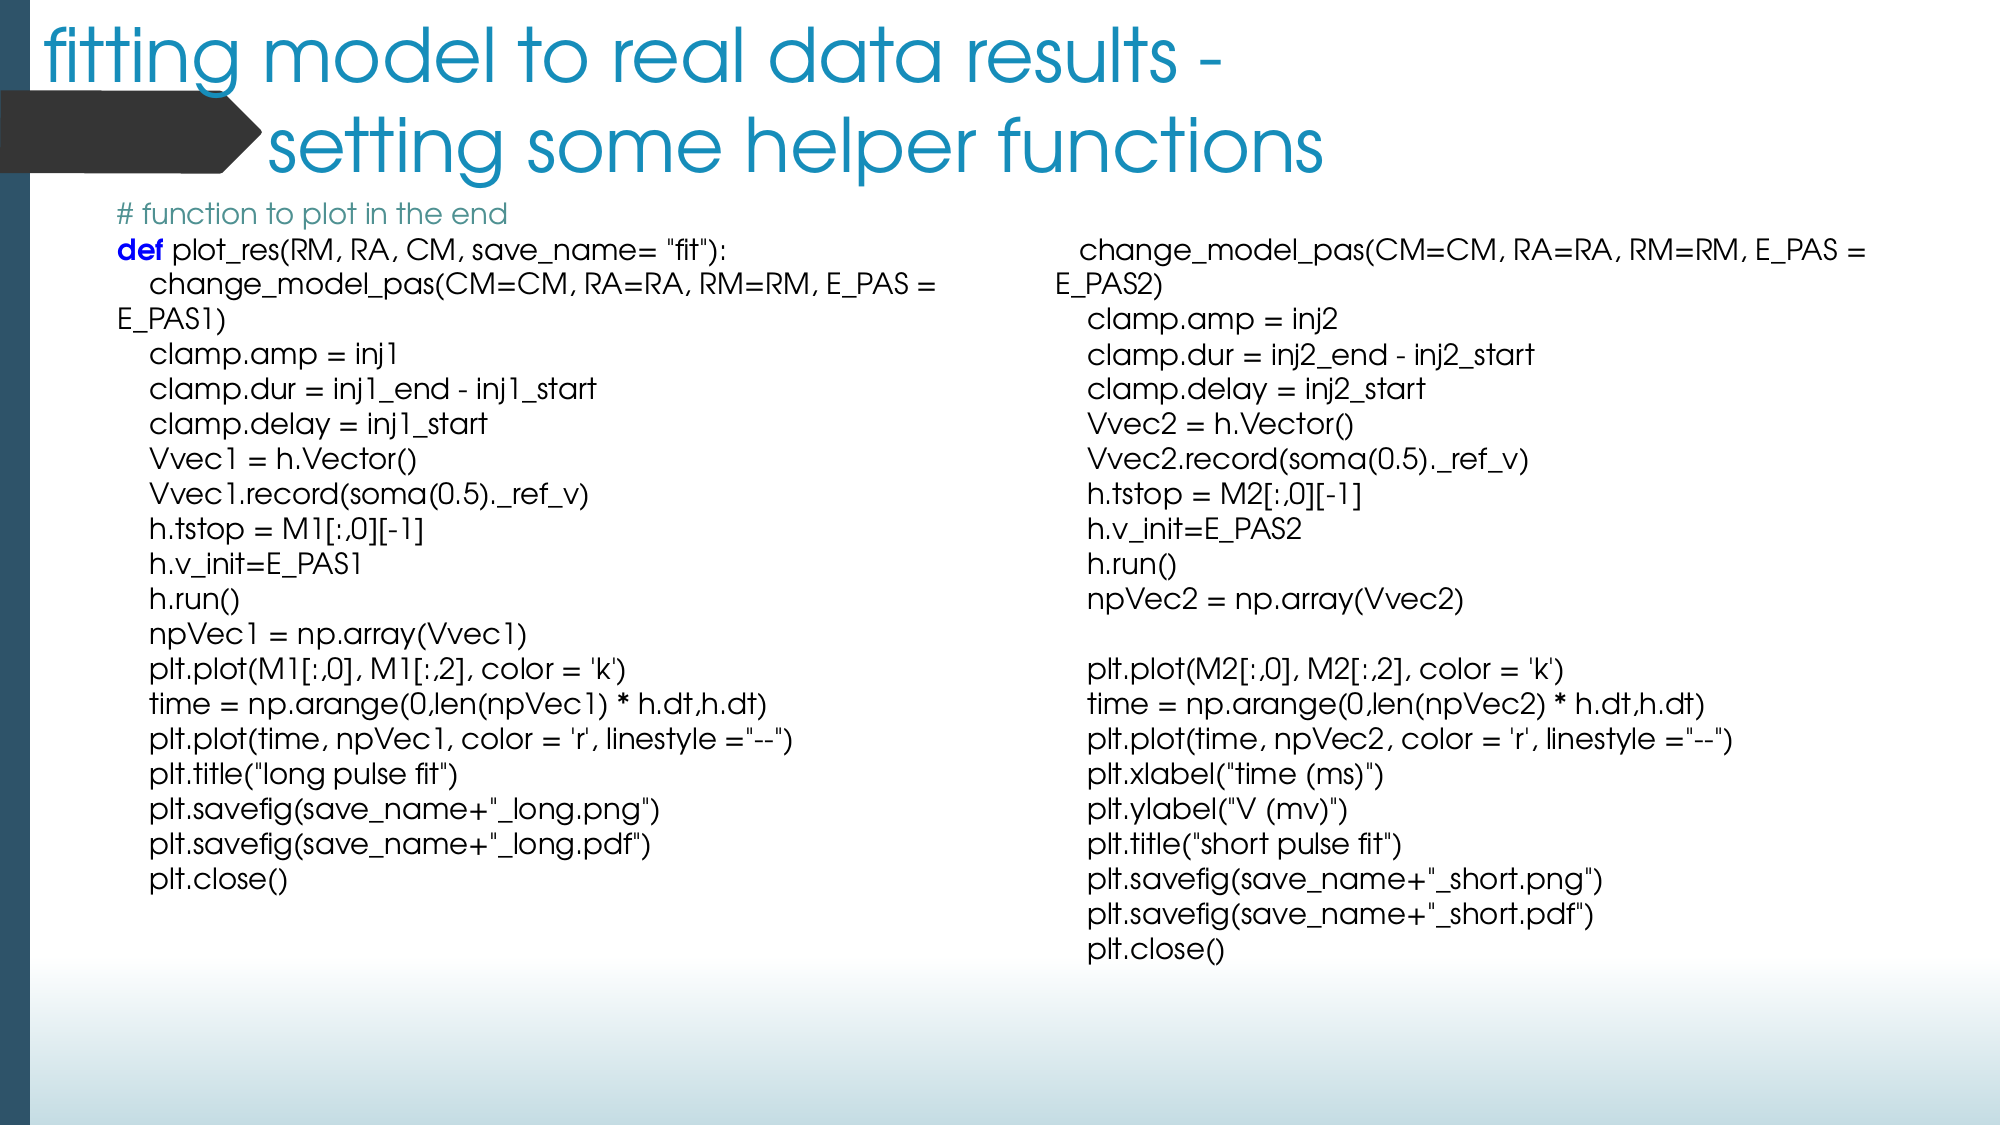

# fitting model to real data results -
setting some helper functions

# function to plot in the end
def plot_res(RM, RA, CM, save_name= "fit"):
    change_model_pas(CM=CM, RA=RA, RM=RM, E_PAS = E_PAS1)
    clamp.amp = inj1
    clamp.dur = inj1_end - inj1_start
    clamp.delay = inj1_start
    Vvec1 = h.Vector()
    Vvec1.record(soma(0.5)._ref_v)
    h.tstop = M1[:,0][-1]
    h.v_init=E_PAS1
    h.run()
    npVec1 = np.array(Vvec1)
    plt.plot(M1[:,0], M1[:,2], color = 'k')
    time = np.arange(0,len(npVec1) * h.dt,h.dt)
    plt.plot(time, npVec1, color = 'r', linestyle ="--")
    plt.title("long pulse fit")
    plt.savefig(save_name+"_long.png")
    plt.savefig(save_name+"_long.pdf")
    plt.close()

   change_model_pas(CM=CM, RA=RA, RM=RM, E_PAS = E_PAS2)
    clamp.amp = inj2
    clamp.dur = inj2_end - inj2_start
    clamp.delay = inj2_start
    Vvec2 = h.Vector()
    Vvec2.record(soma(0.5)._ref_v)
    h.tstop = M2[:,0][-1]
    h.v_init=E_PAS2
    h.run()
    npVec2 = np.array(Vvec2)

    plt.plot(M2[:,0], M2[:,2], color = 'k')
    time = np.arange(0,len(npVec2) * h.dt,h.dt)
    plt.plot(time, npVec2, color = 'r', linestyle ="--")
    plt.xlabel("time (ms)")
    plt.ylabel("V (mv)")
    plt.title("short pulse fit")
    plt.savefig(save_name+"_short.png")
    plt.savefig(save_name+"_short.pdf")
    plt.close()